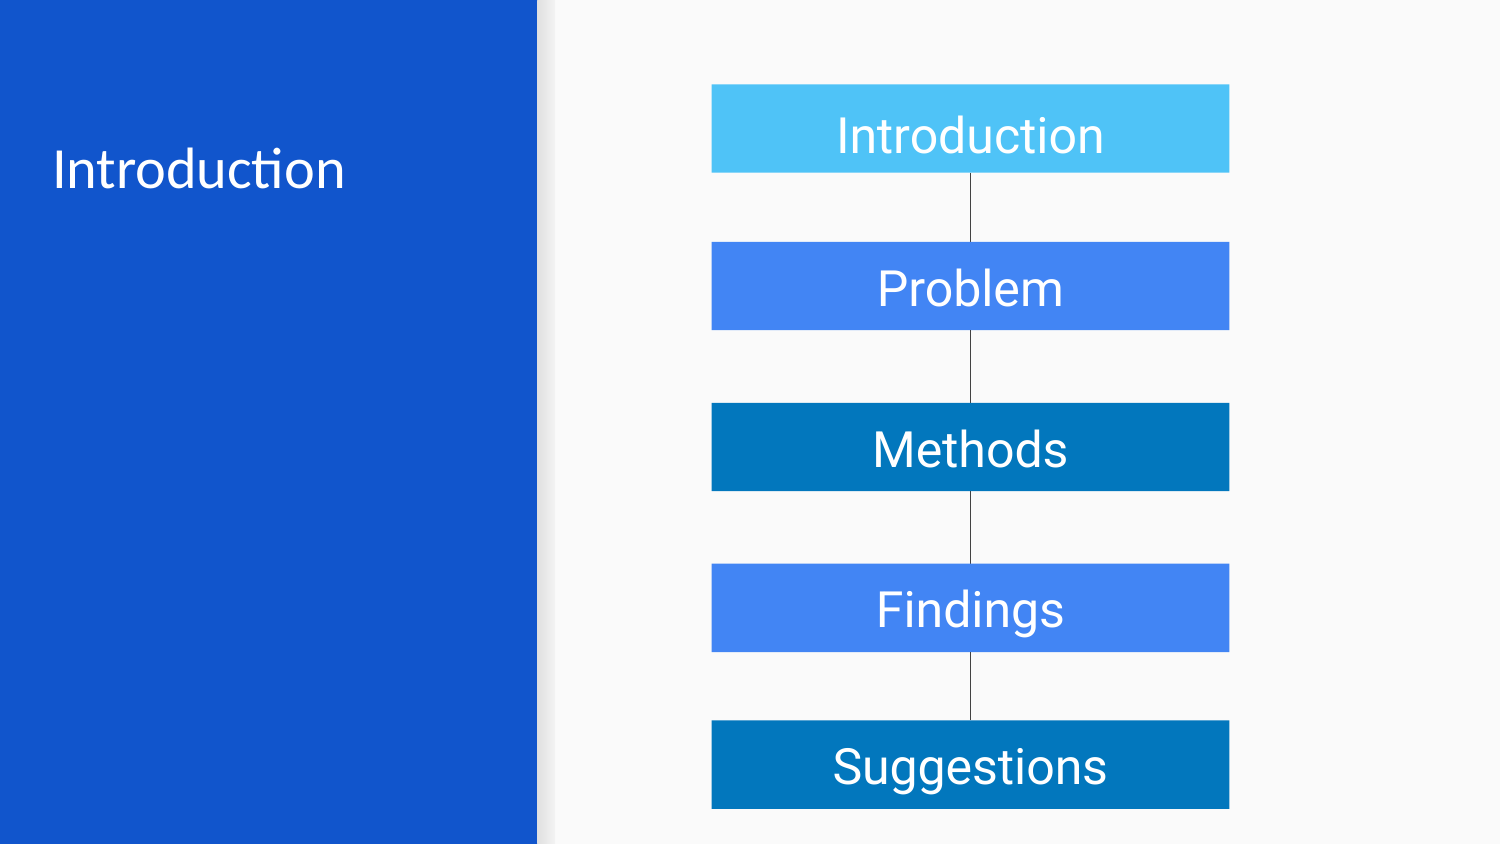

# Introduction
Introduction
Problem
Methods
Findings
Suggestions